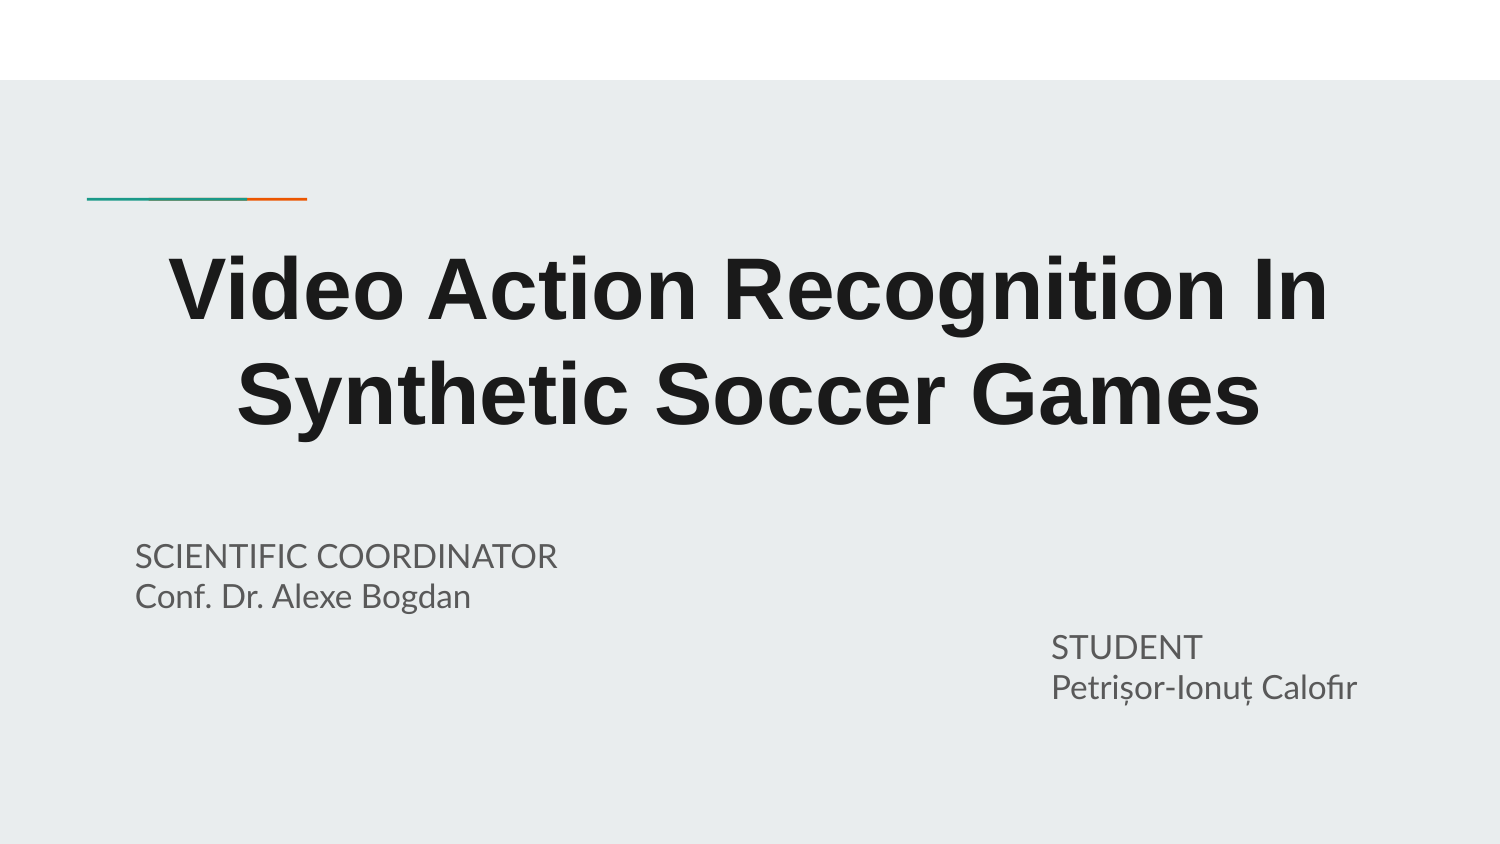

# Video Action Recognition In Synthetic Soccer Games
SCIENTIFIC COORDINATOR
Conf. Dr. Alexe Bogdan
STUDENT
Petrișor-Ionuț Calofir